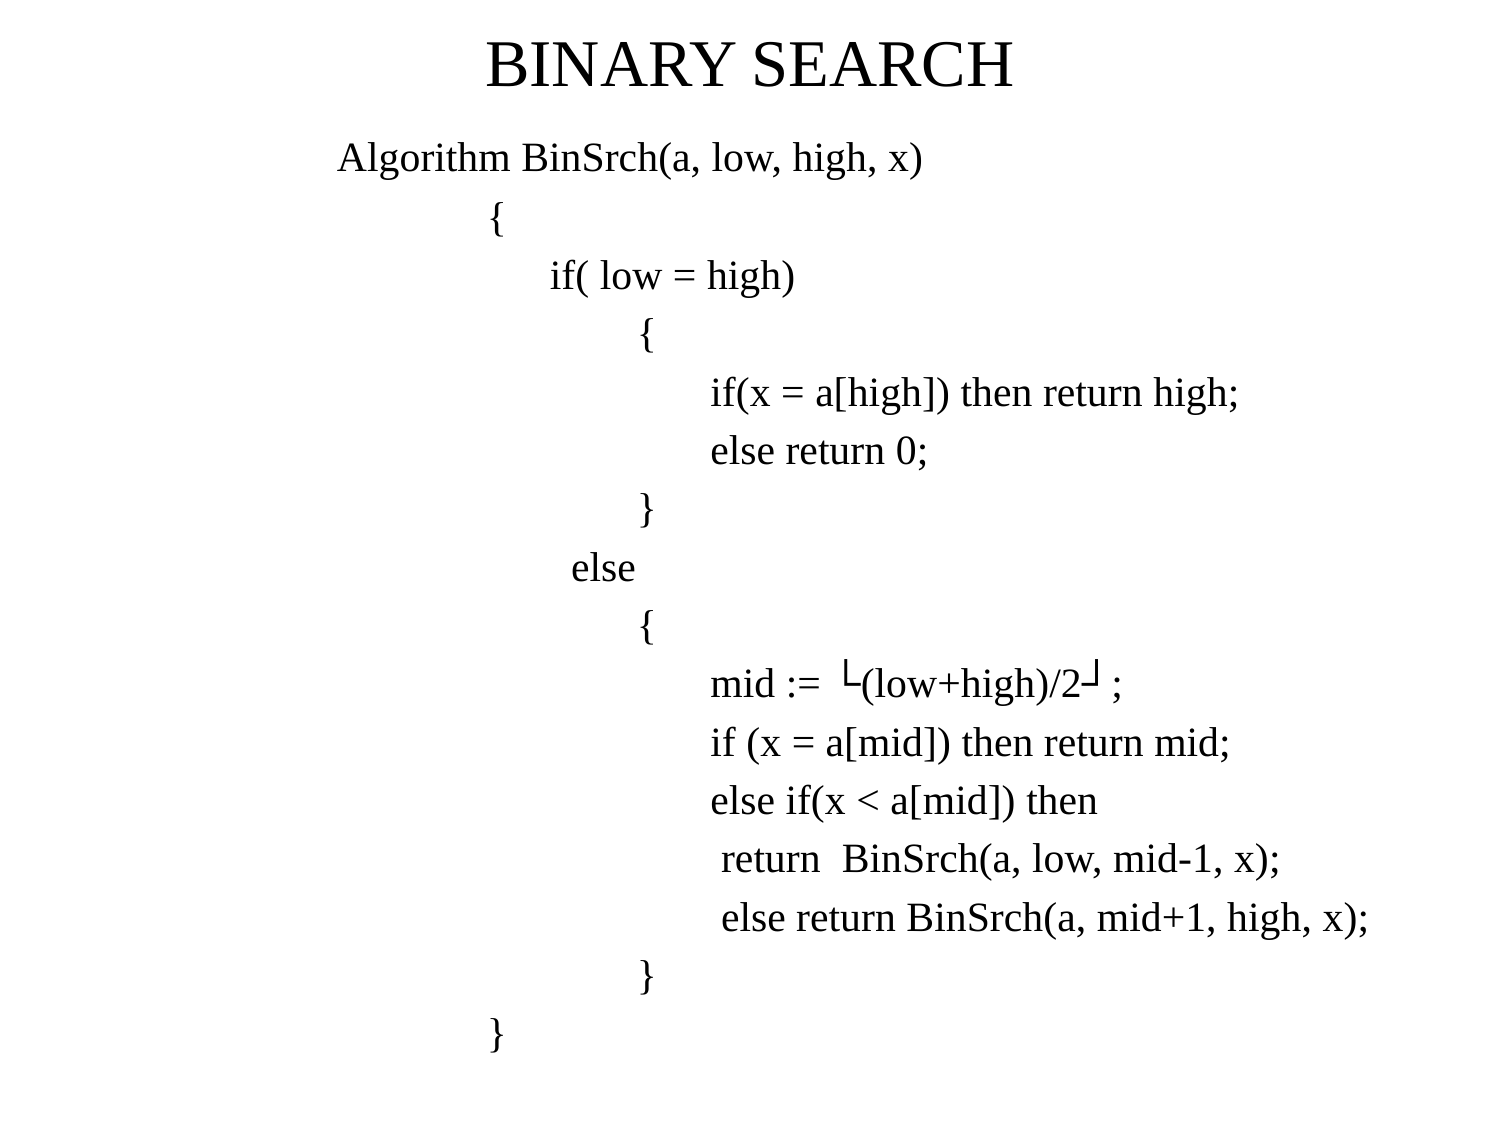

# BINARY SEARCH
	Algorithm BinSrch(a, low, high, x)
		{
		      if( low = high)
			{
			       if(x = a[high]) then return high;
			       else return 0;
			}
		        else
			{
			       mid := └(low+high)/2┘;
			       if (x = a[mid]) then return mid;
			       else if(x < a[mid]) then
			        return  BinSrch(a, low, mid-1, x);
			        else return BinSrch(a, mid+1, high, x);
			}
		}